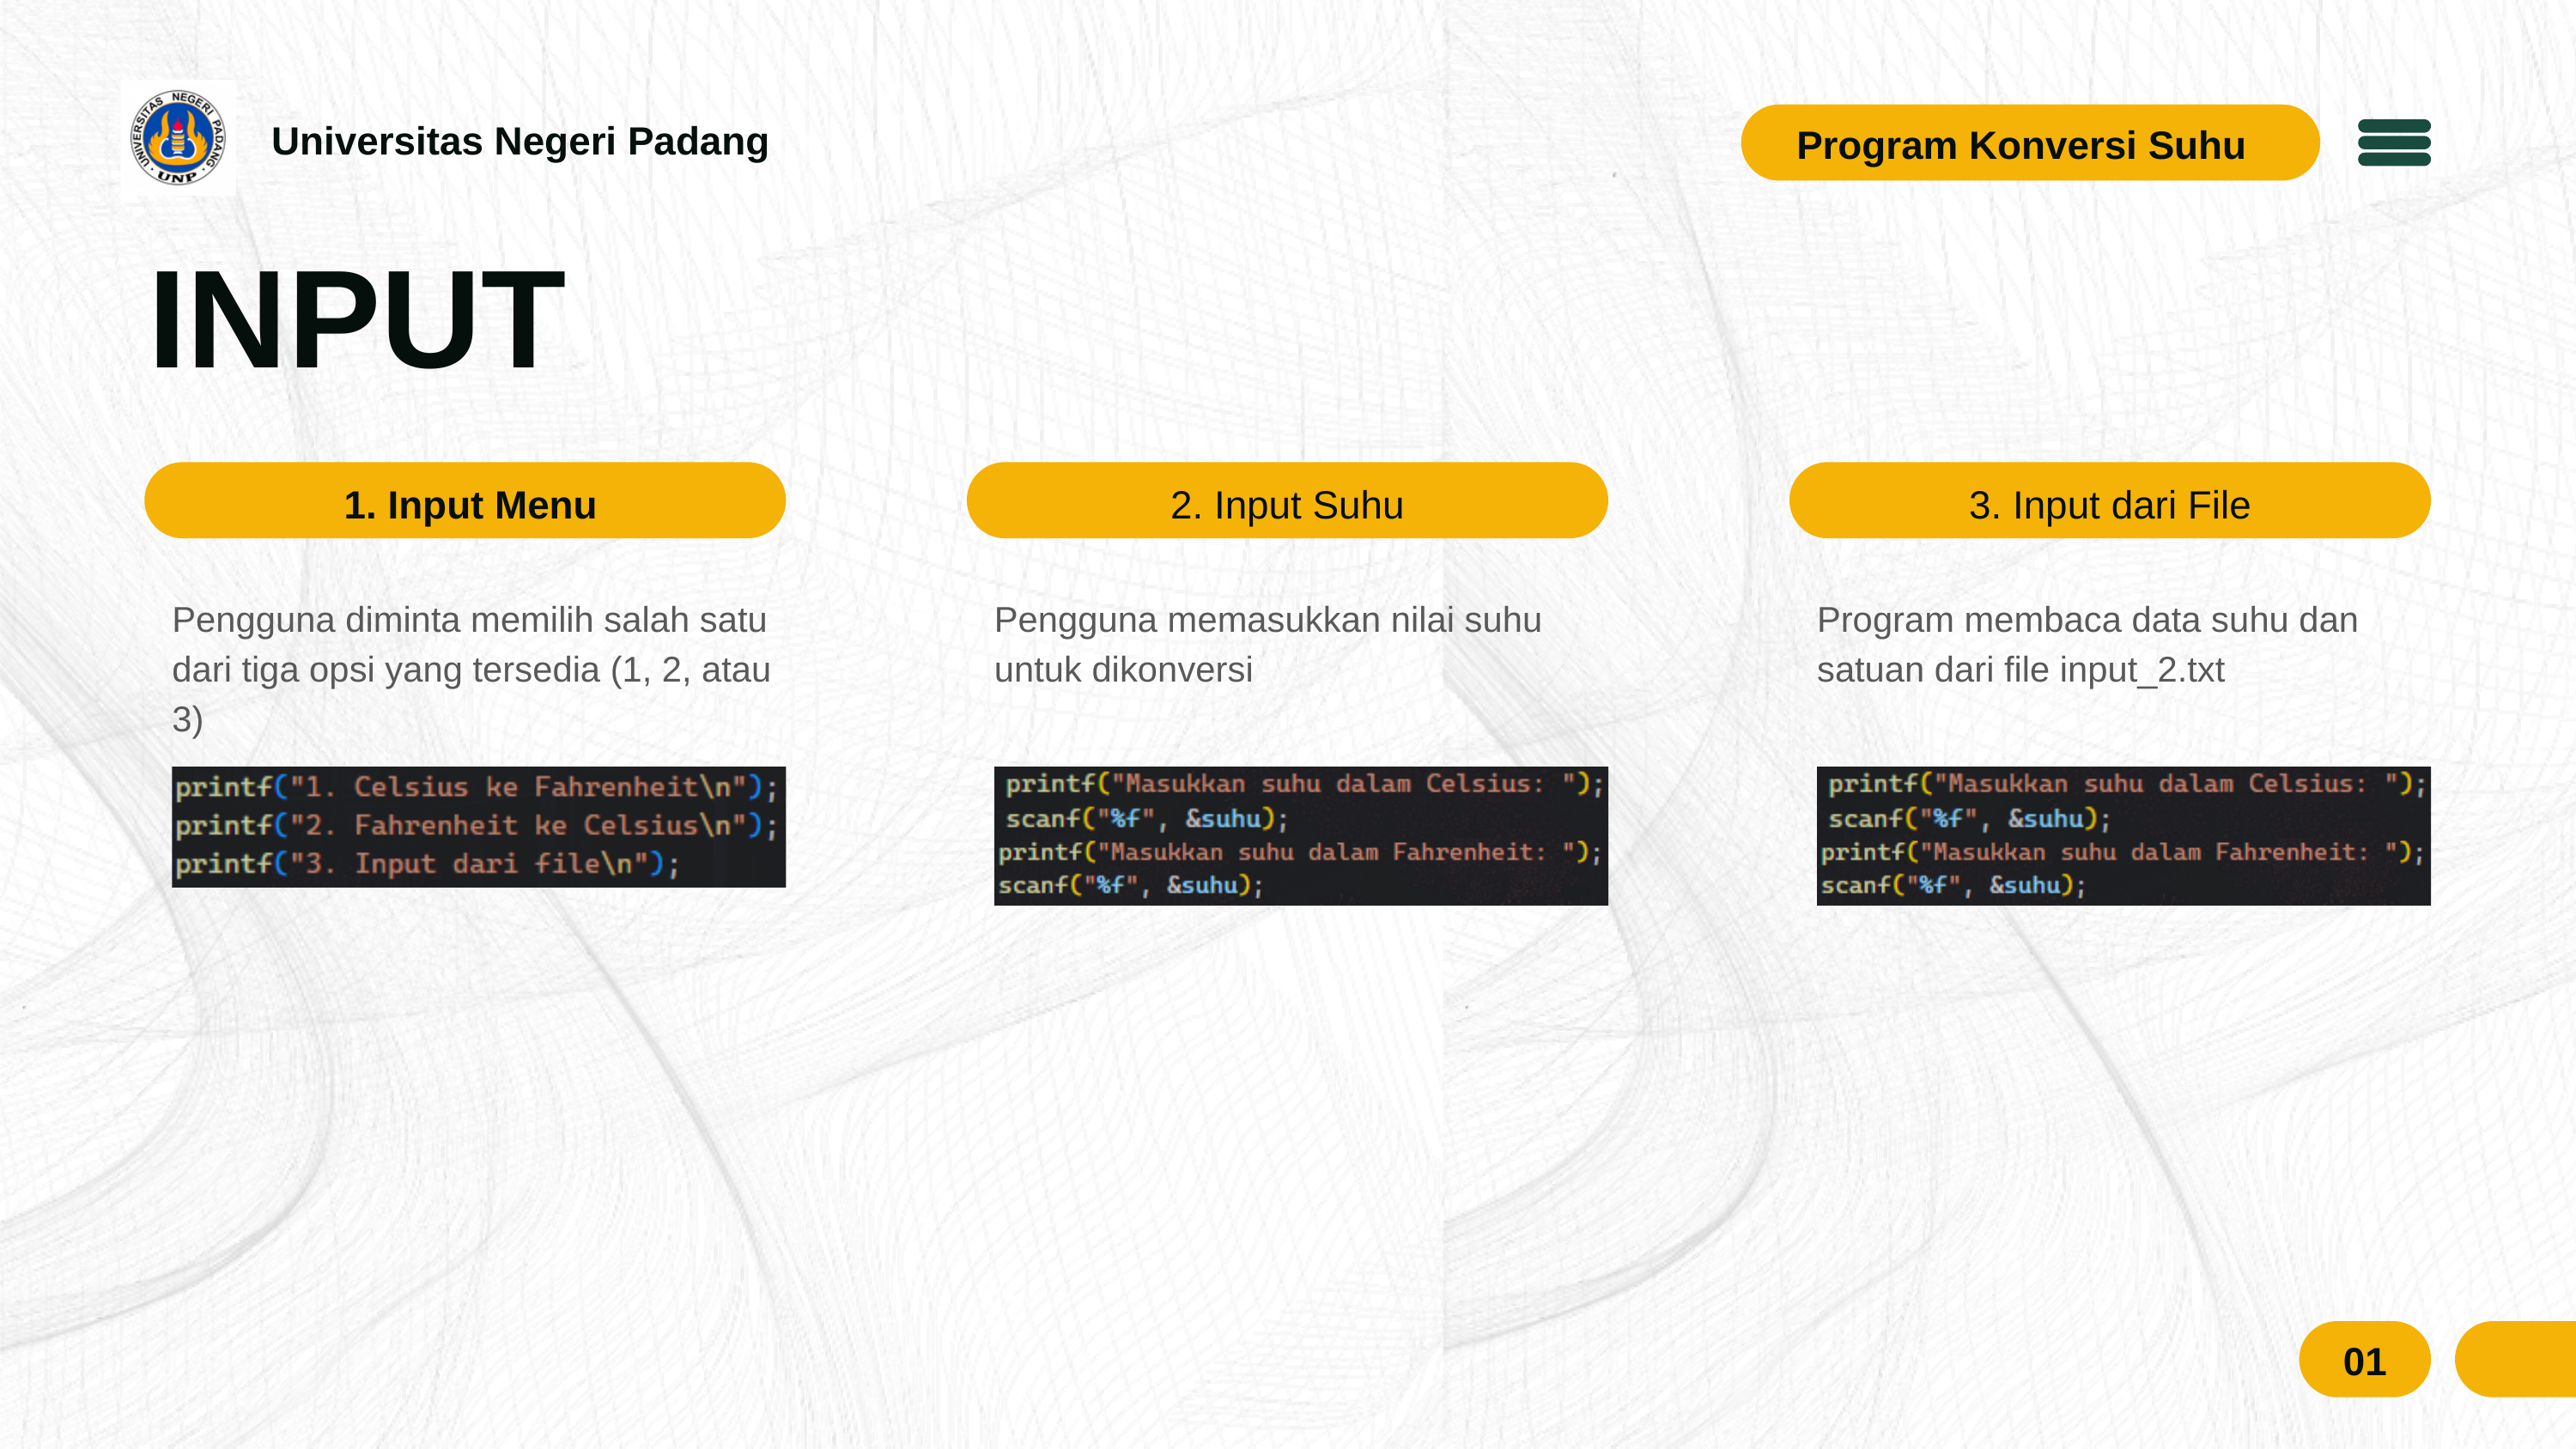

Universitas Negeri Padang
Program Konversi Suhu

INPUT

 1. Input Menu

2. Input Suhu

3. Input dari File
Pengguna diminta memilih salah satu dari tiga opsi yang tersedia (1, 2, atau 3)
Pengguna memasukkan nilai suhu untuk dikonversi
Program membaca data suhu dan satuan dari file input_2.txt

01